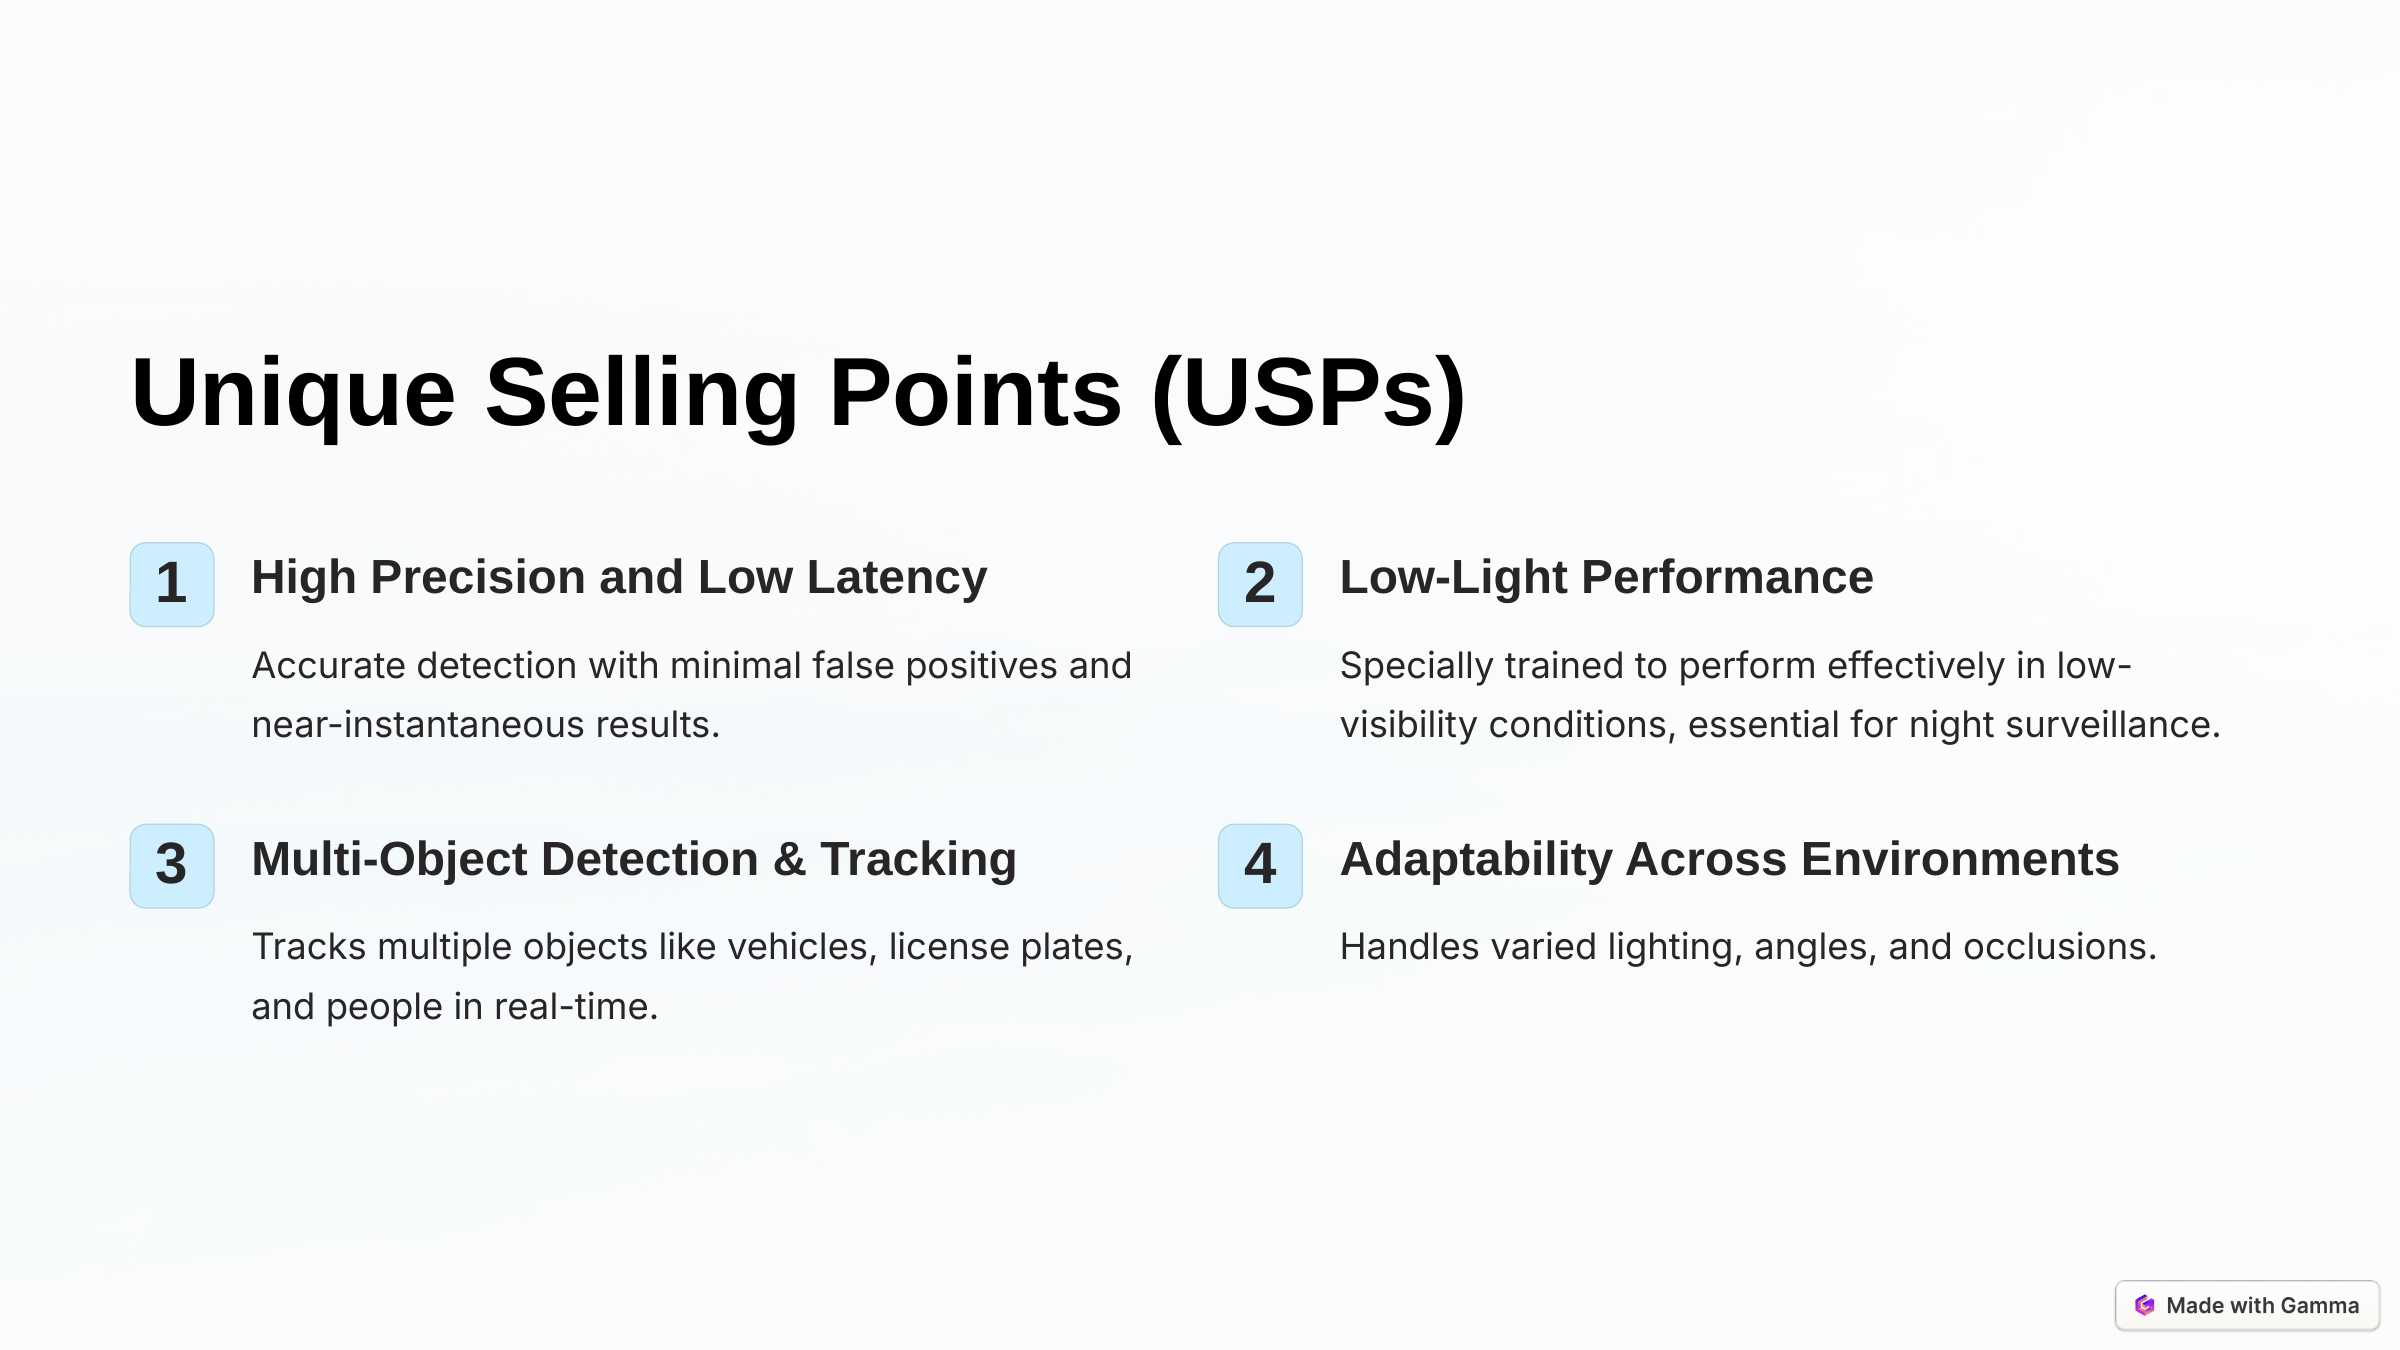

Unique Selling Points (USPs)

High Precision and Low Latency

Low-Light Performance
1
2
Accurate detection with minimal false positives and near-instantaneous results.
Specially trained to perform effectively in low-visibility conditions, essential for night surveillance.

Multi-Object Detection & Tracking

Adaptability Across Environments
3
4
Tracks multiple objects like vehicles, license plates, and people in real-time.
Handles varied lighting, angles, and occlusions.